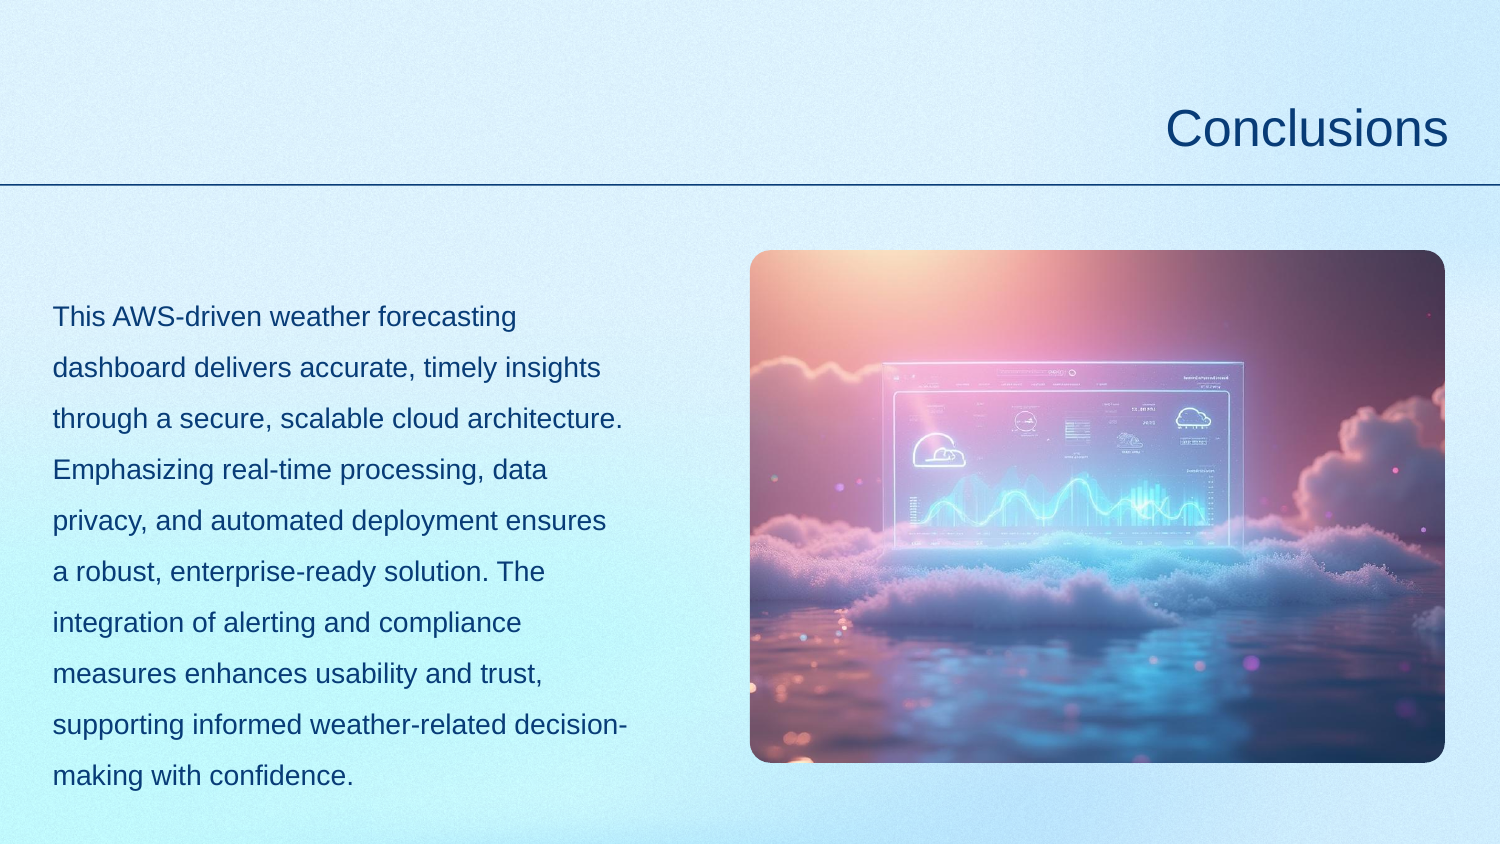

# Conclusions
This AWS-driven weather forecasting dashboard delivers accurate, timely insights through a secure, scalable cloud architecture. Emphasizing real-time processing, data privacy, and automated deployment ensures a robust, enterprise-ready solution. The integration of alerting and compliance measures enhances usability and trust, supporting informed weather-related decision-making with confidence.